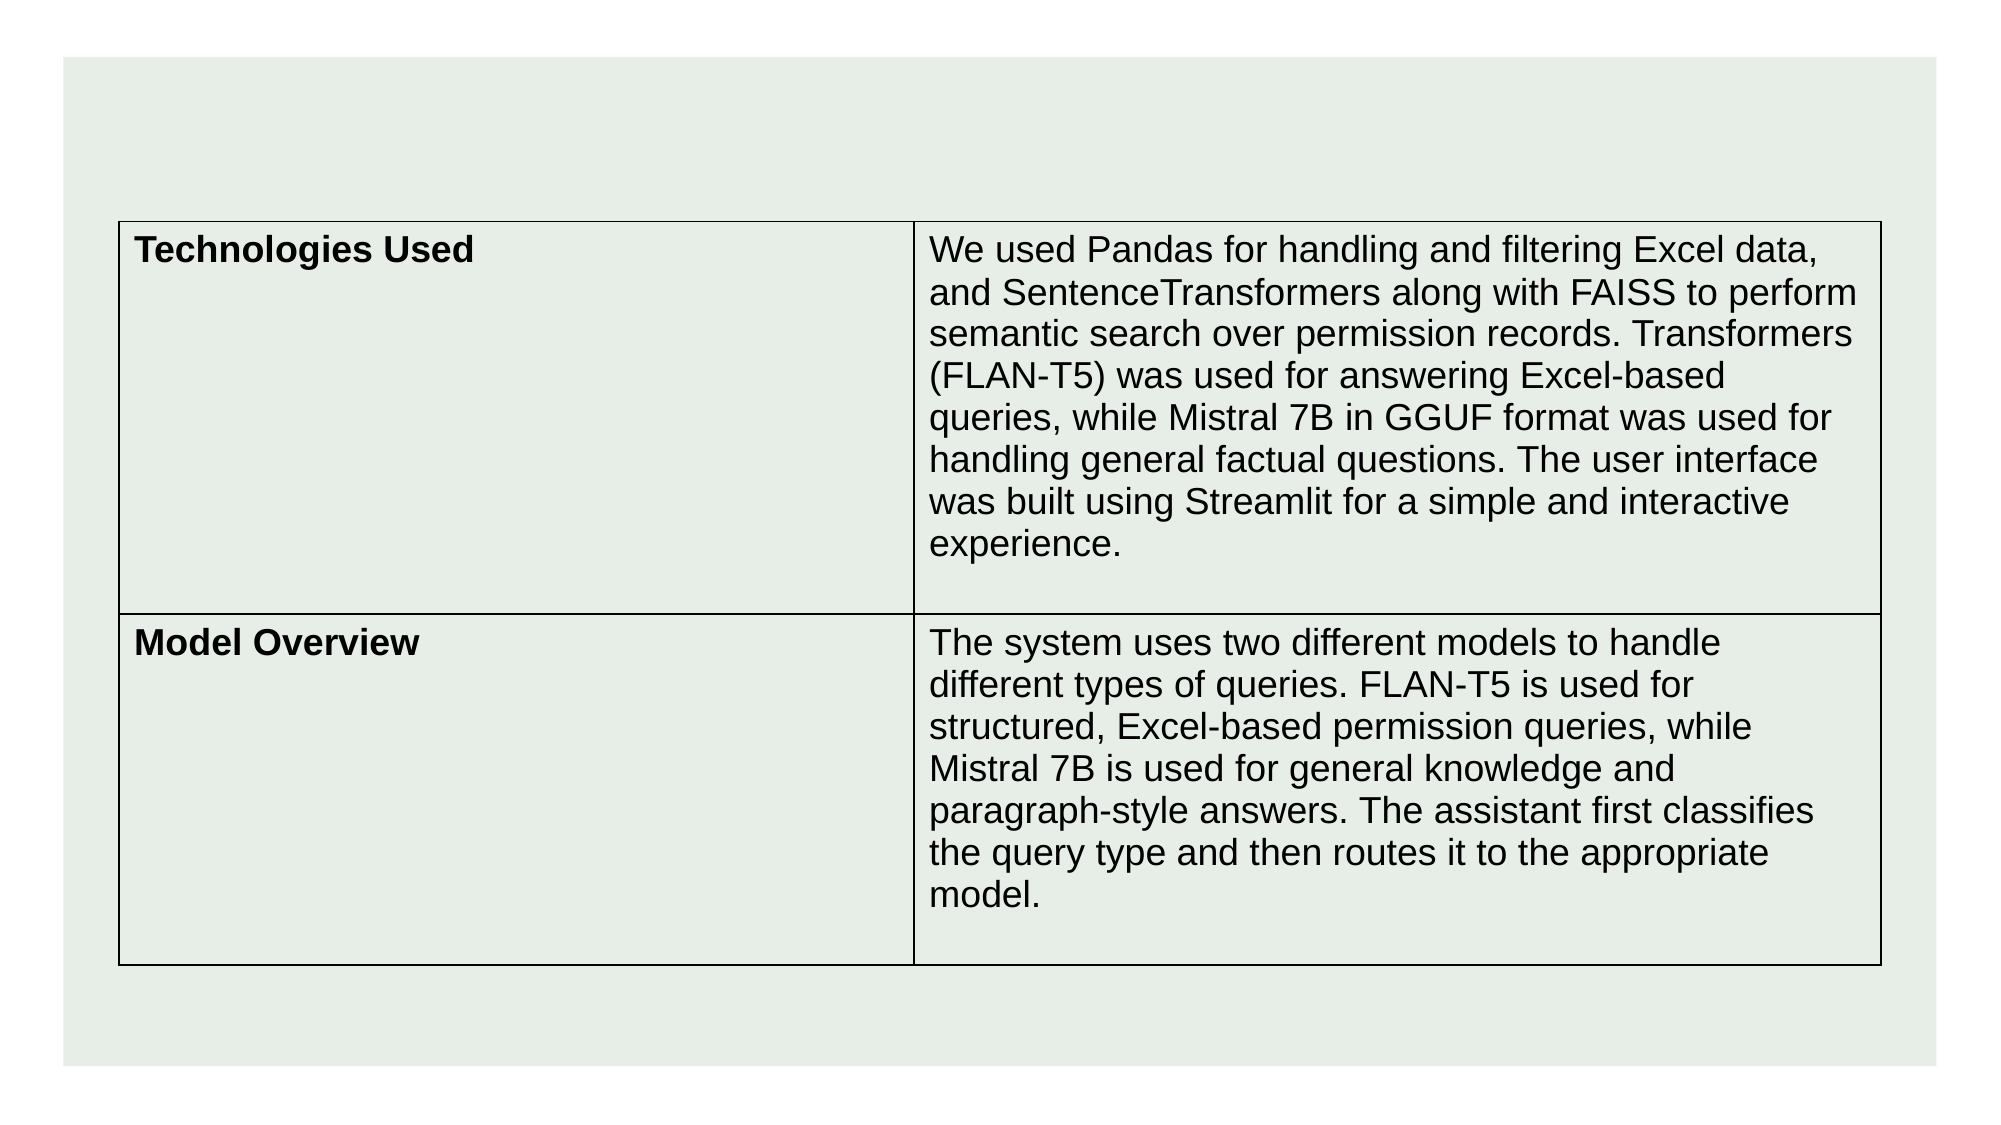

| Technologies Used | We used Pandas for handling and filtering Excel data, and SentenceTransformers along with FAISS to perform semantic search over permission records. Transformers (FLAN-T5) was used for answering Excel-based queries, while Mistral 7B in GGUF format was used for handling general factual questions. The user interface was built using Streamlit for a simple and interactive experience. |
| --- | --- |
| Model Overview | The system uses two different models to handle different types of queries. FLAN-T5 is used for structured, Excel-based permission queries, while Mistral 7B is used for general knowledge and paragraph-style answers. The assistant first classifies the query type and then routes it to the appropriate model. |